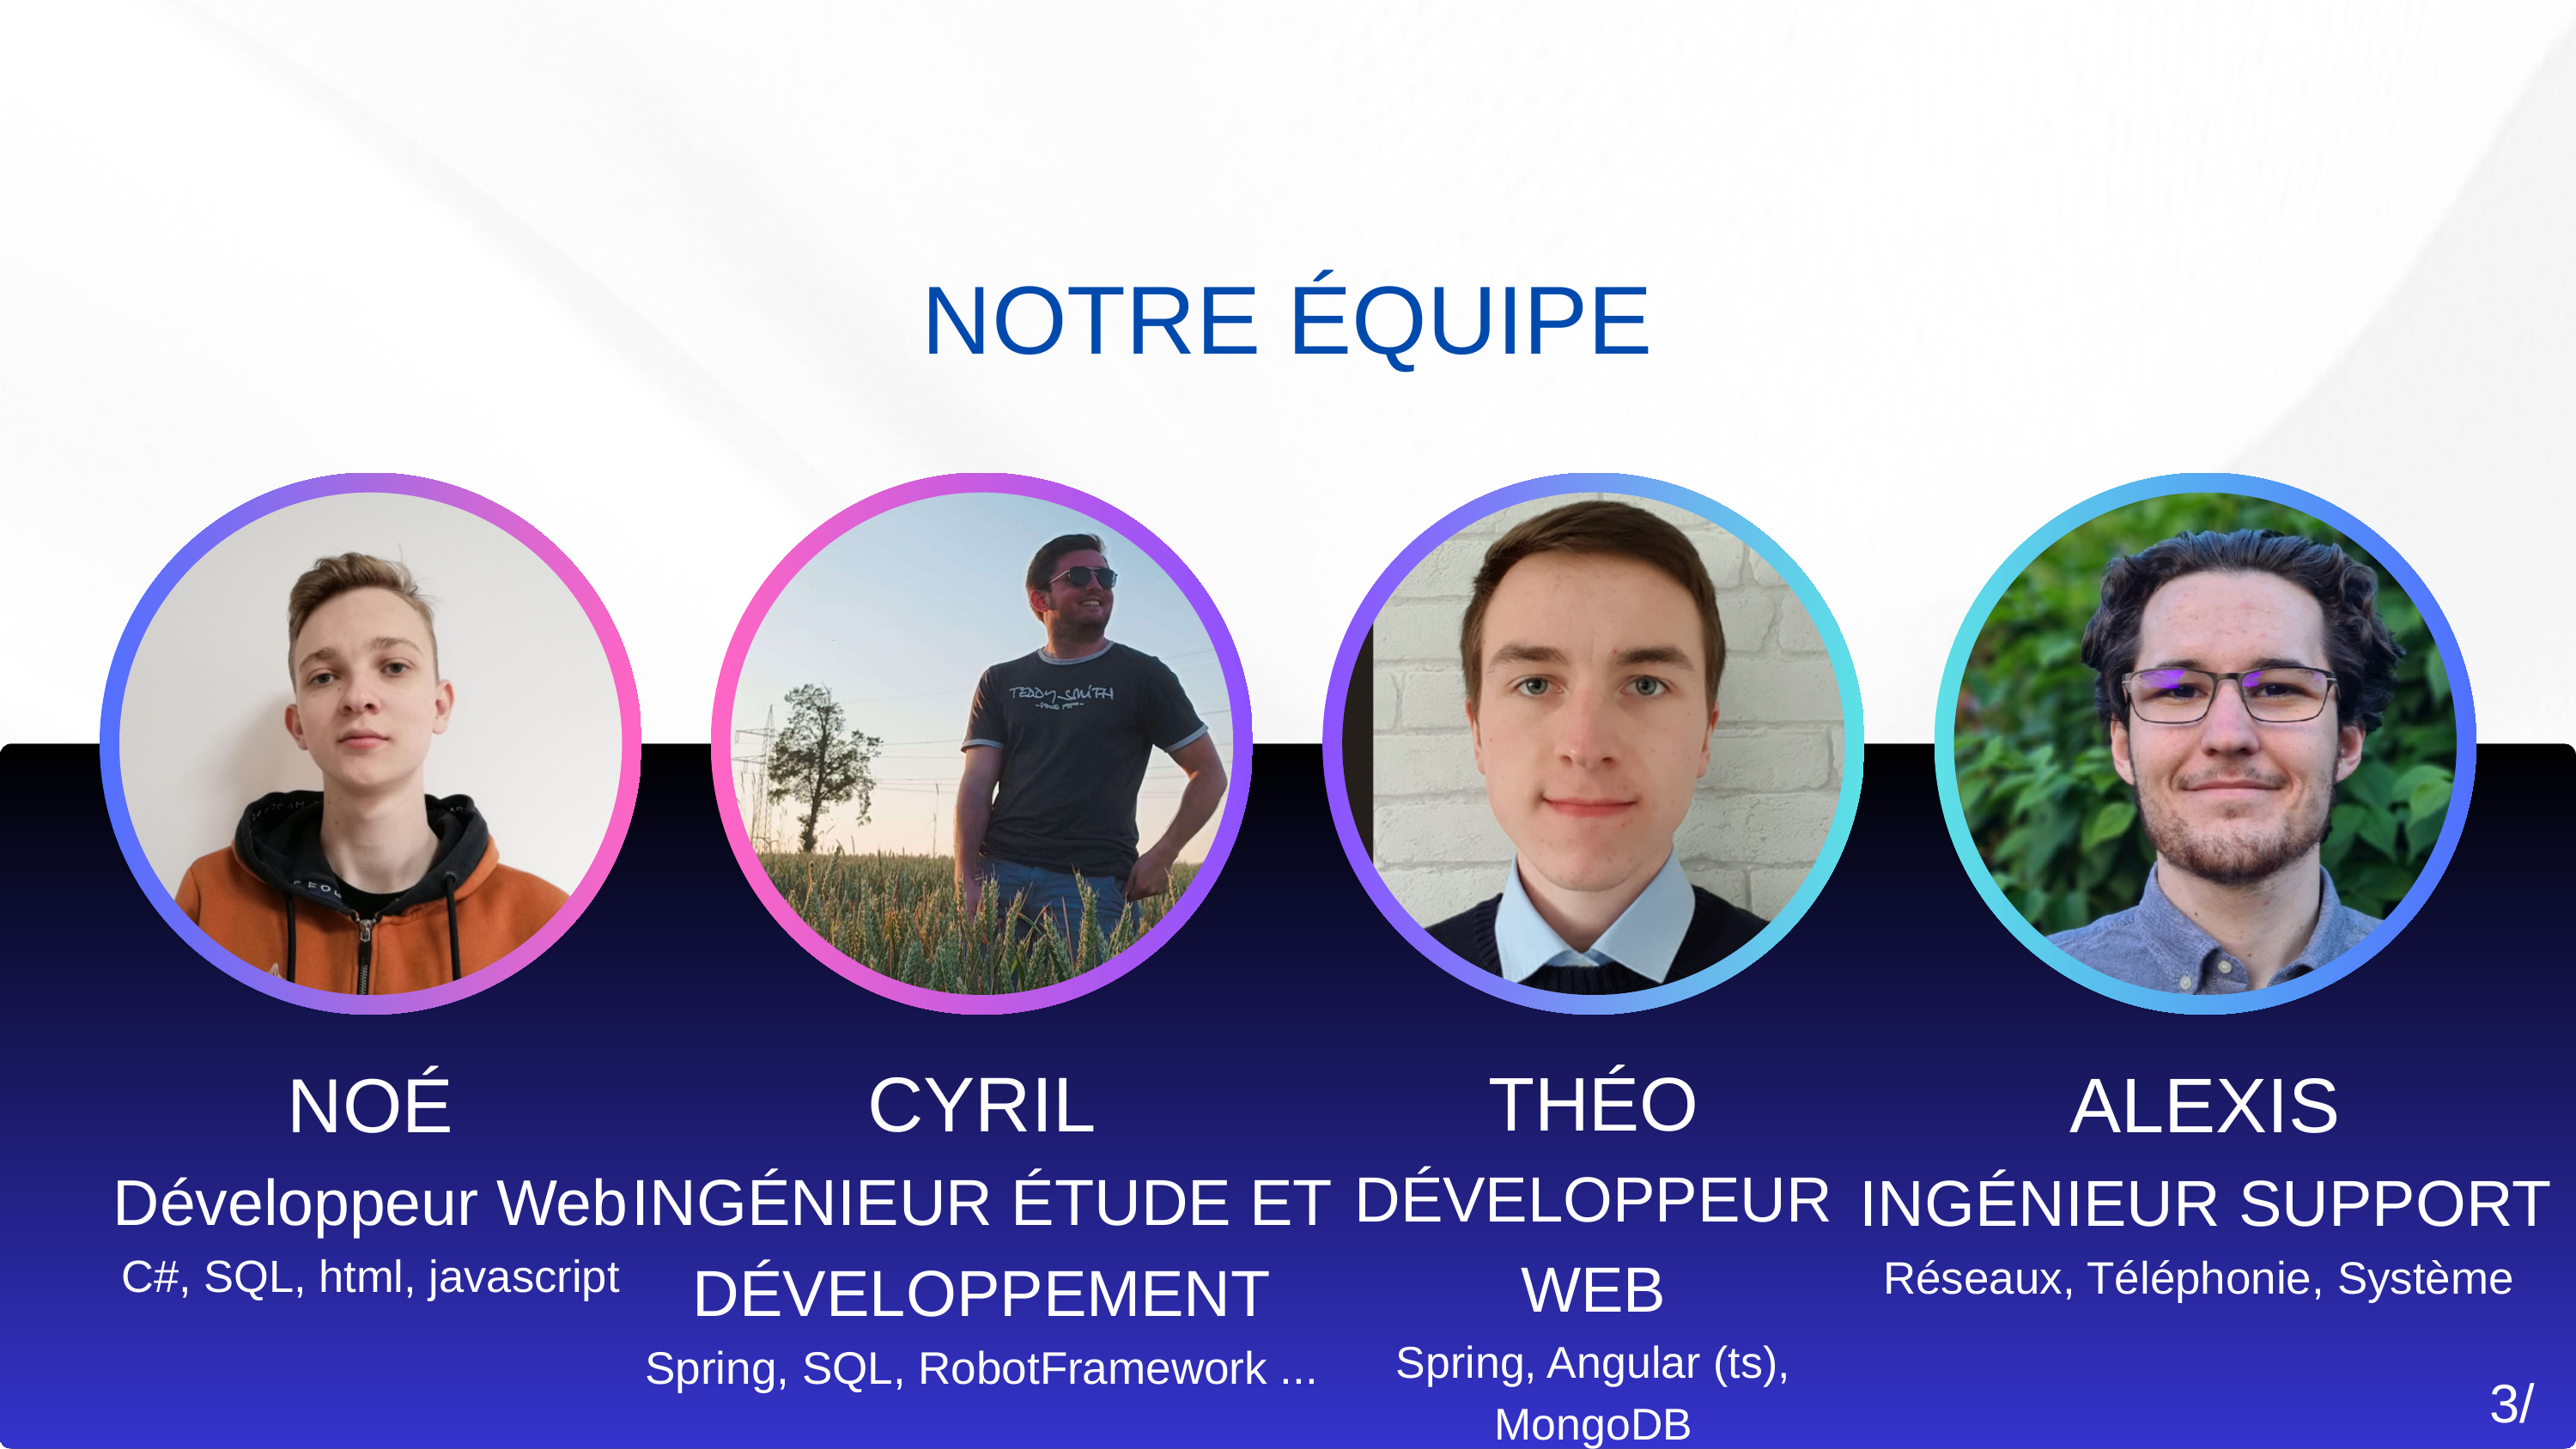

NOTRE ÉQUIPE

CYRIL
INGÉNIEUR ÉTUDE ET DÉVELOPPEMENT
Spring, SQL, RobotFramework ...
THÉO
DÉVELOPPEUR WEB
Spring, Angular (ts), MongoDB
ALEXIS
INGÉNIEUR SUPPORT
Réseaux, Téléphonie, Système
NOÉ
Développeur Web
C#, SQL, html, javascript
3/